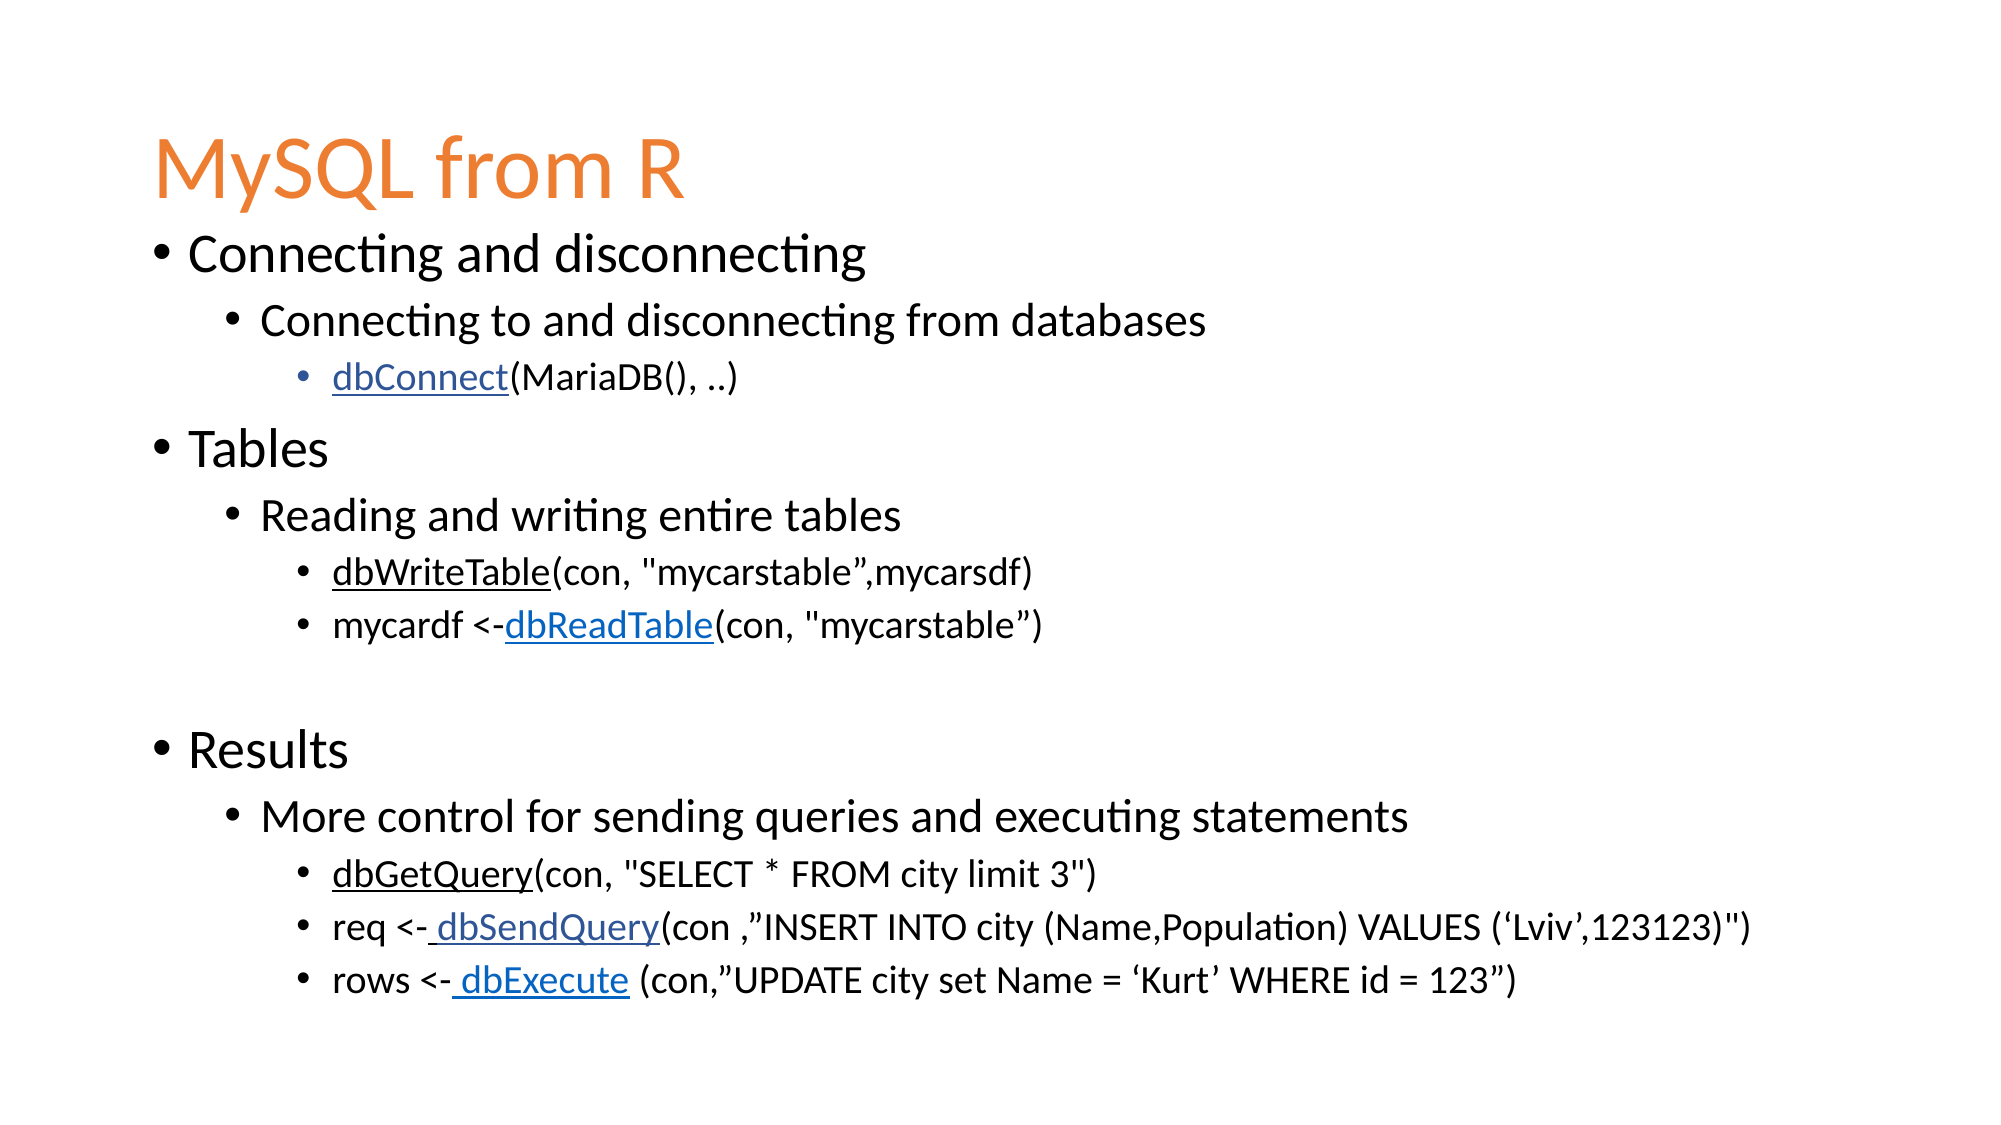

# MySQL from R
Connecting and disconnecting
Connecting to and disconnecting from databases
dbConnect(MariaDB(), ..)
Tables
Reading and writing entire tables
dbWriteTable(con, "mycarstable”,mycarsdf)
mycardf <-dbReadTable(con, "mycarstable”)

Results
More control for sending queries and executing statements
dbGetQuery(con, "SELECT * FROM city limit 3")
req <- dbSendQuery(con ,”INSERT INTO city (Name,Population) VALUES (‘Lviv’,123123)")
rows <- dbExecute (con,”UPDATE city set Name = ‘Kurt’ WHERE id = 123”)